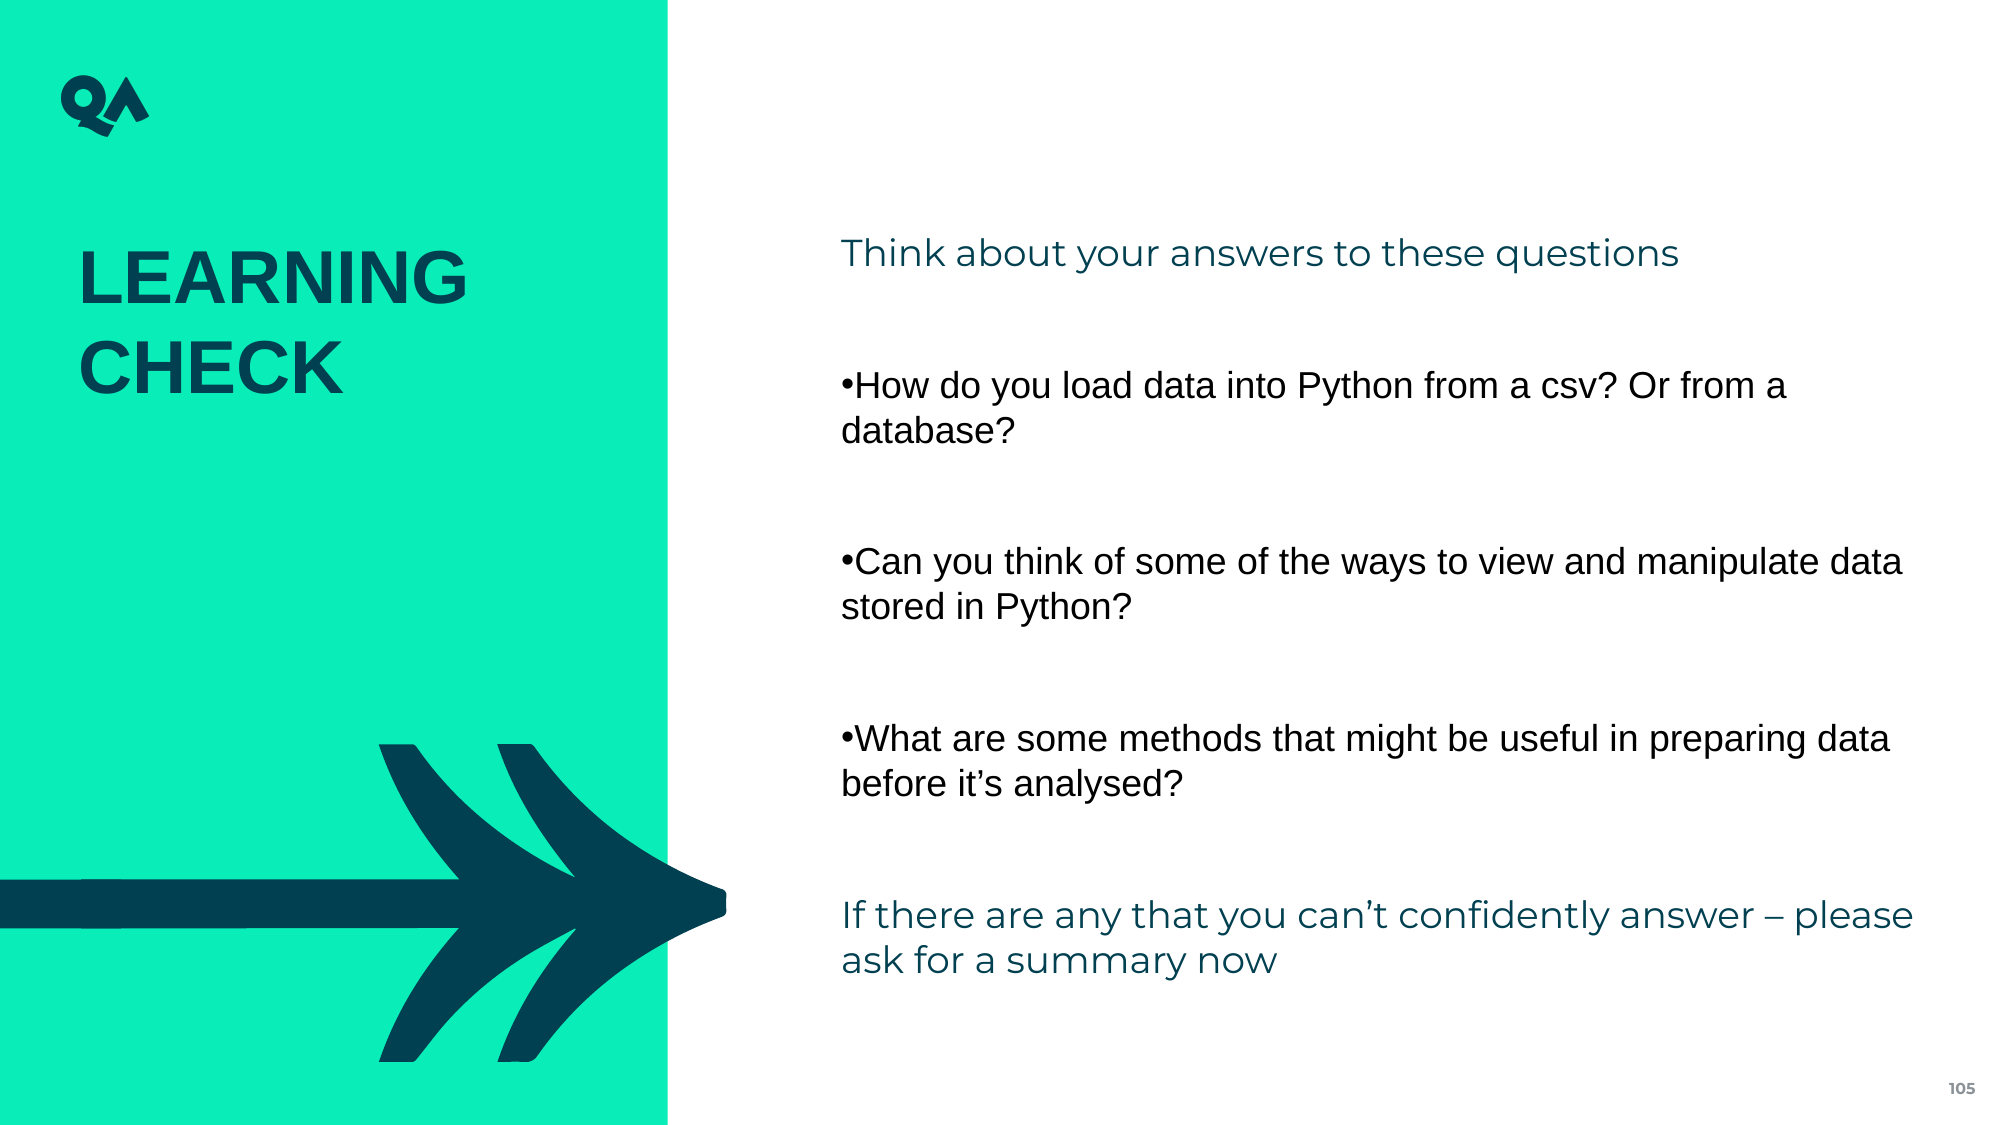

Learning check
Think about your answers to these questions

How do you load data into Python from a csv? Or from a database?

Can you think of some of the ways to view and manipulate data stored in Python?

What are some methods that might be useful in preparing data before it’s analysed?

If there are any that you can’t confidently answer – please ask for a summary now
105